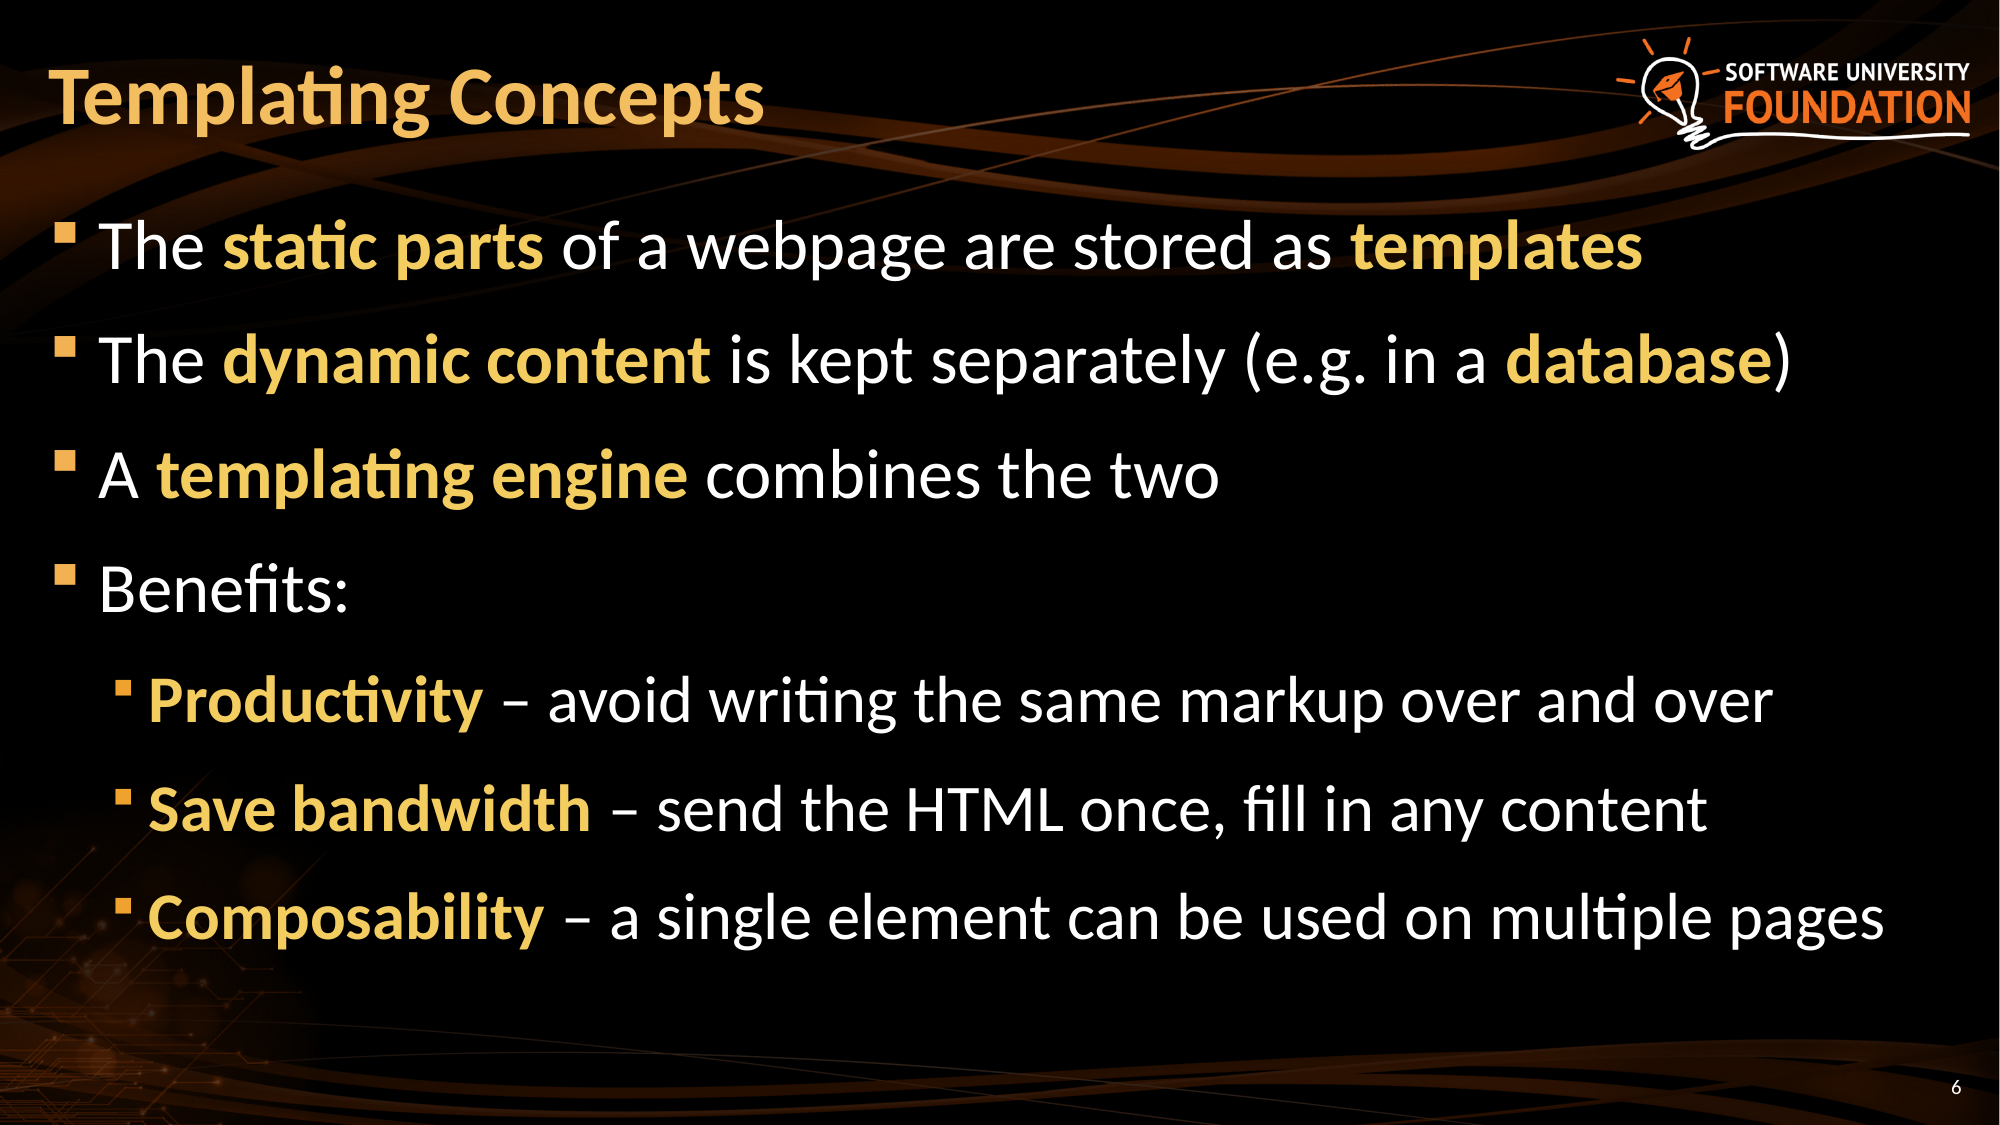

# Templating Concepts
The static parts of a webpage are stored as templates
The dynamic content is kept separately (e.g. in a database)
A templating engine combines the two
Benefits:
Productivity – avoid writing the same markup over and over
Save bandwidth – send the HTML once, fill in any content
Composability – a single element can be used on multiple pages
6